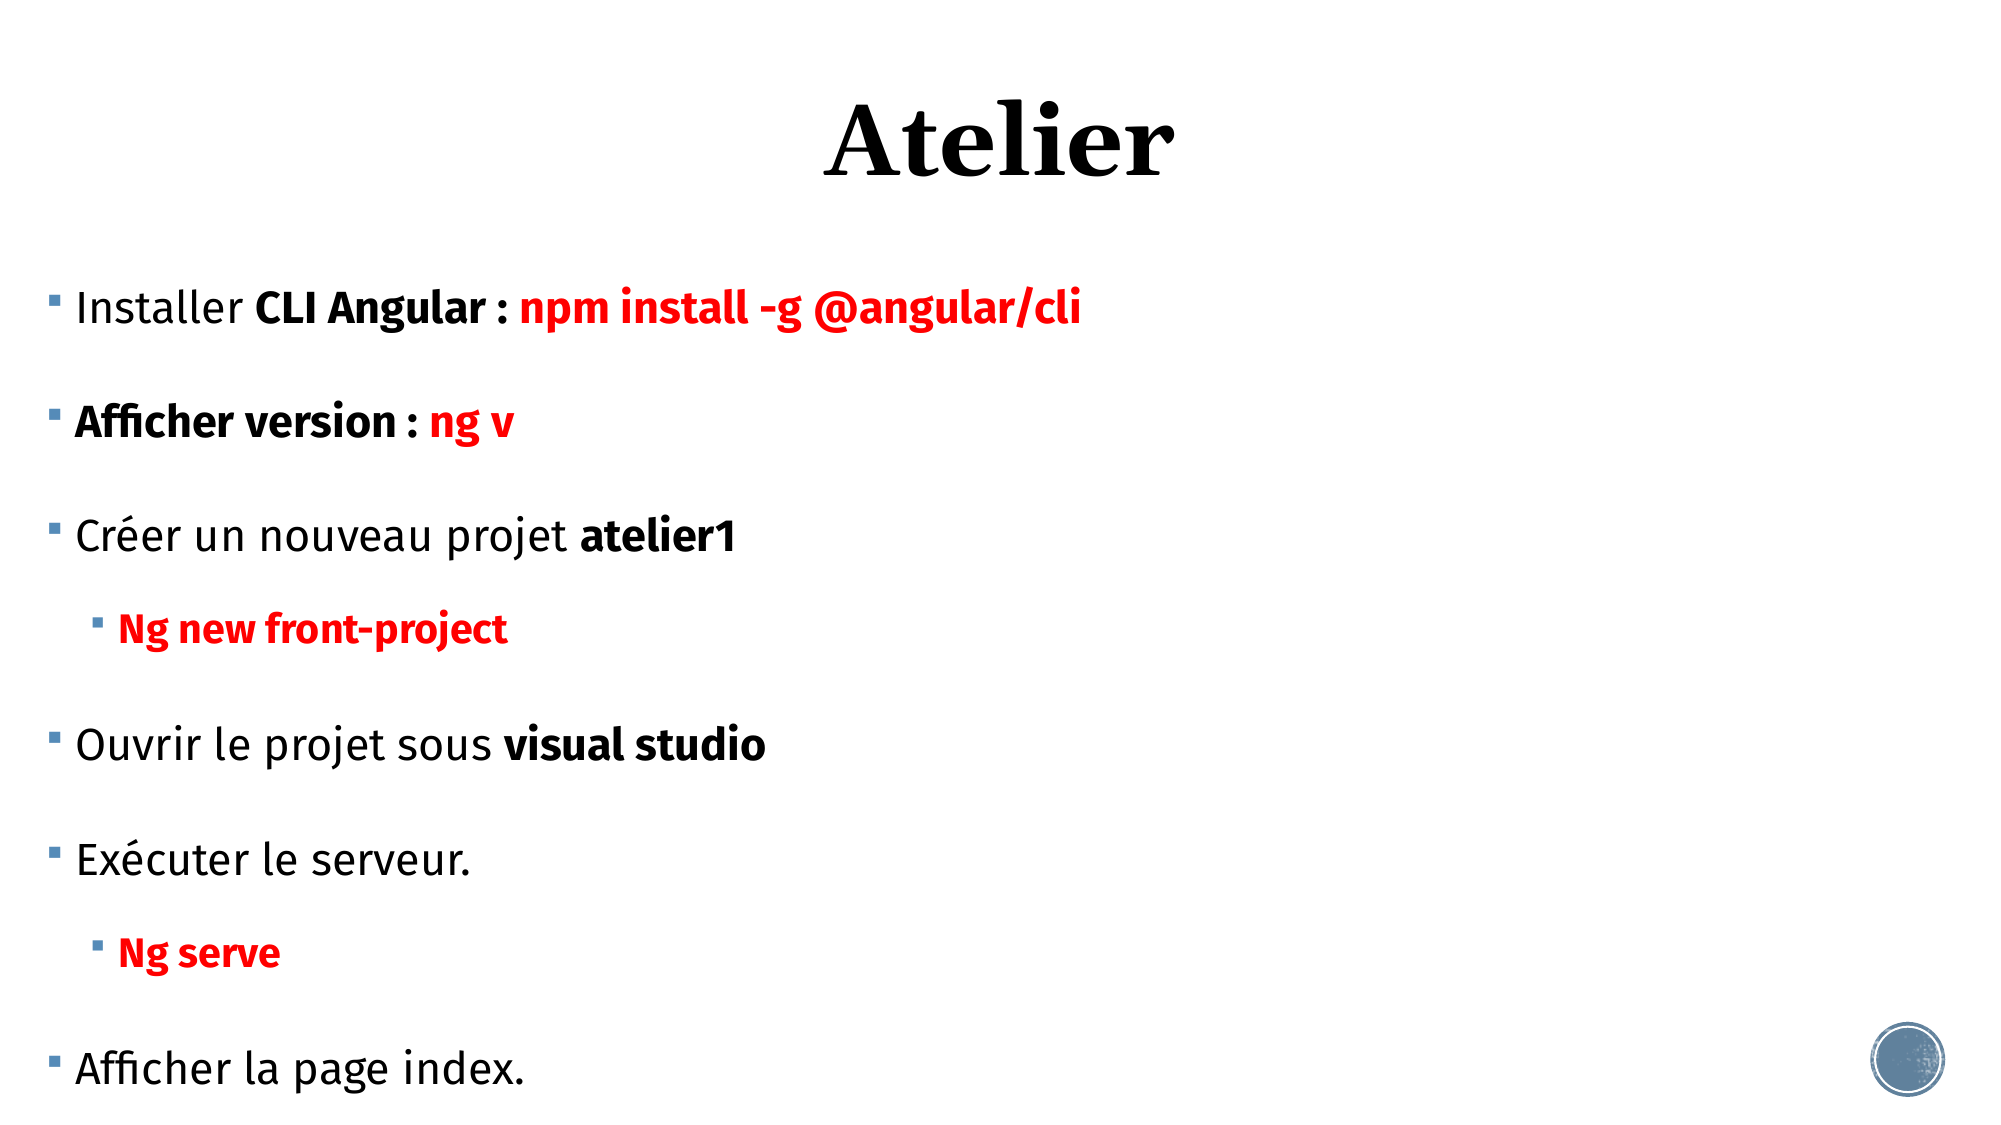

# Atelier
Installer CLI Angular : npm install -g @angular/cli
Afficher version : ng v
Créer un nouveau projet atelier1
Ng new front-project
Ouvrir le projet sous visual studio
Exécuter le serveur.
Ng serve
Afficher la page index.